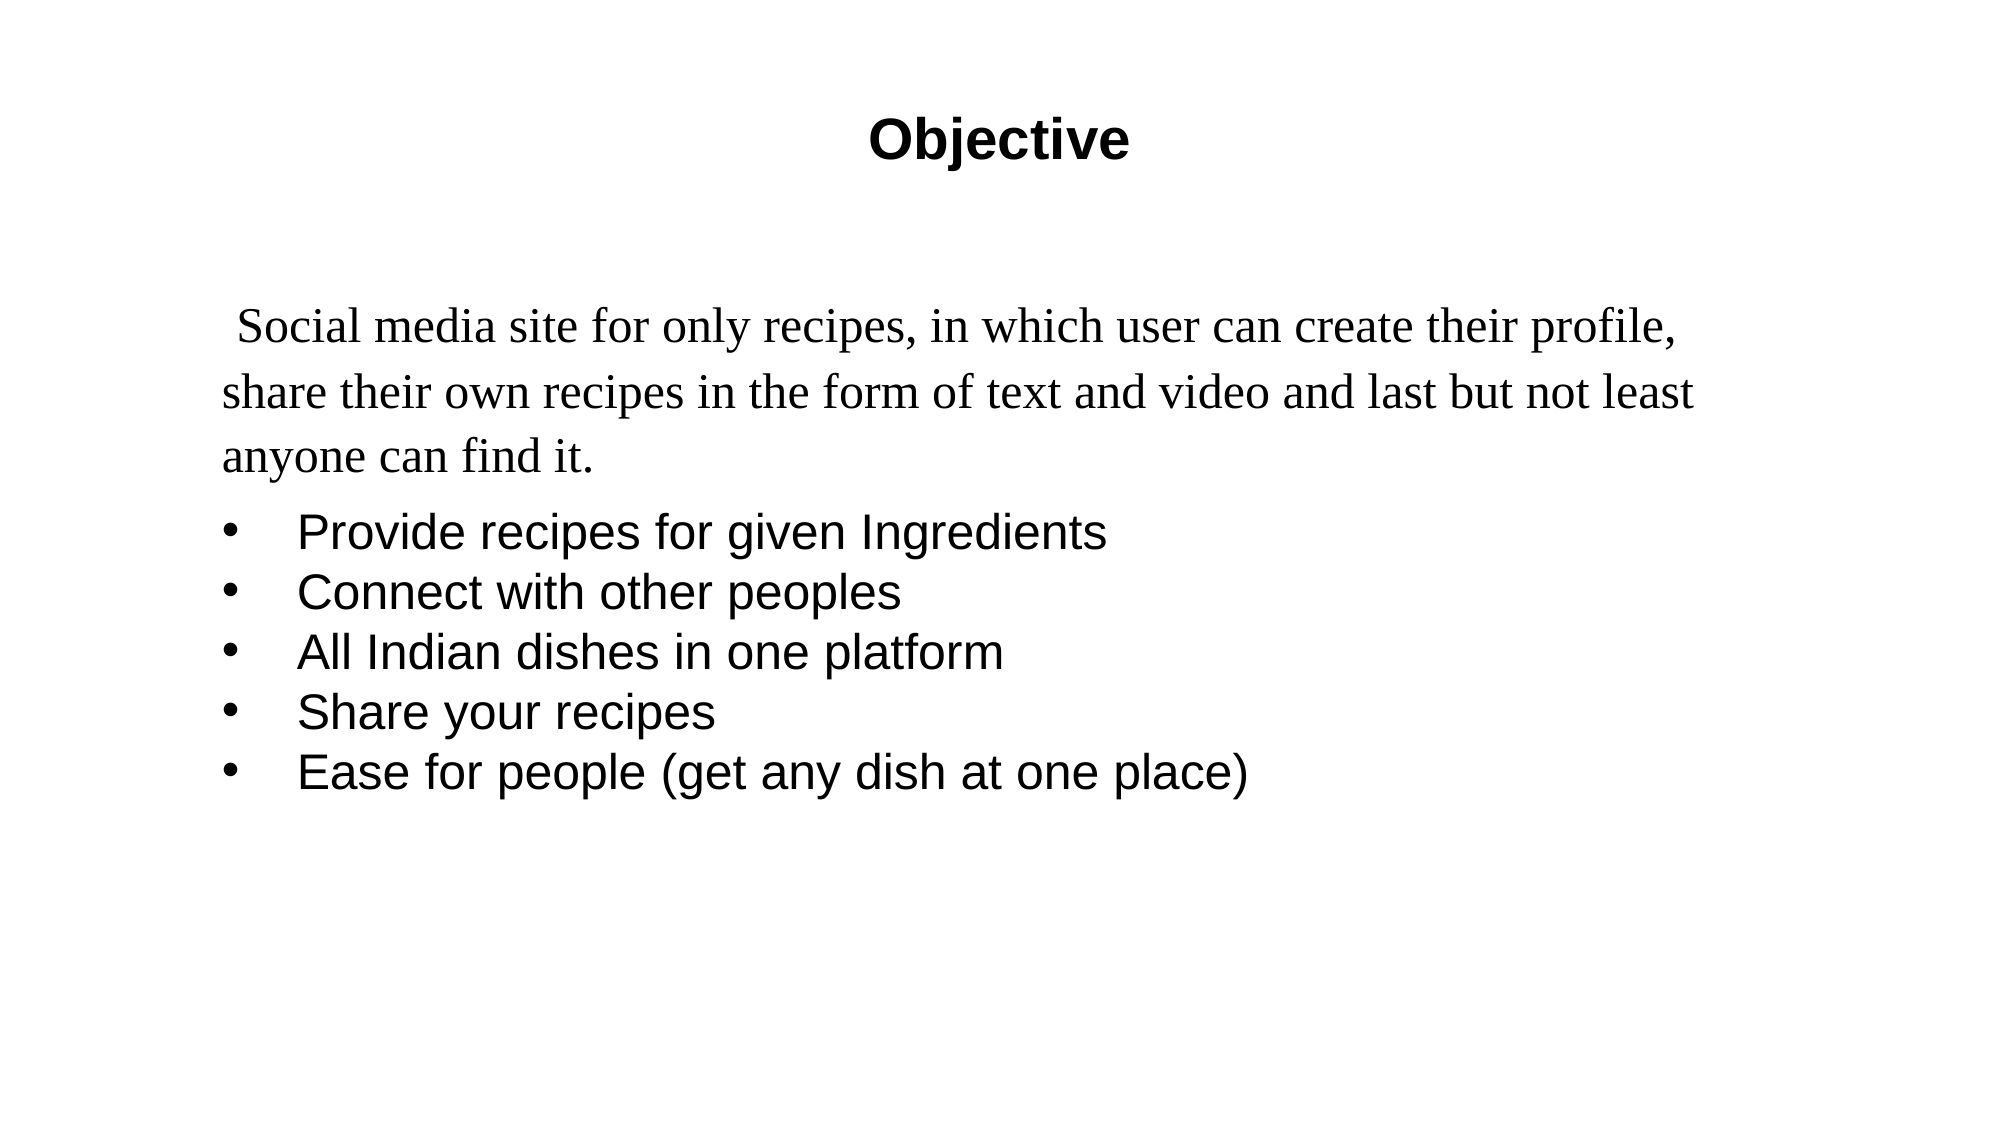

Objective

 Social media site for only recipes, in which user can create their profile, share their own recipes in the form of text and video and last but not least anyone can find it.
Provide recipes for given Ingredients
Connect with other peoples
All Indian dishes in one platform
Share your recipes
Ease for people (get any dish at one place)